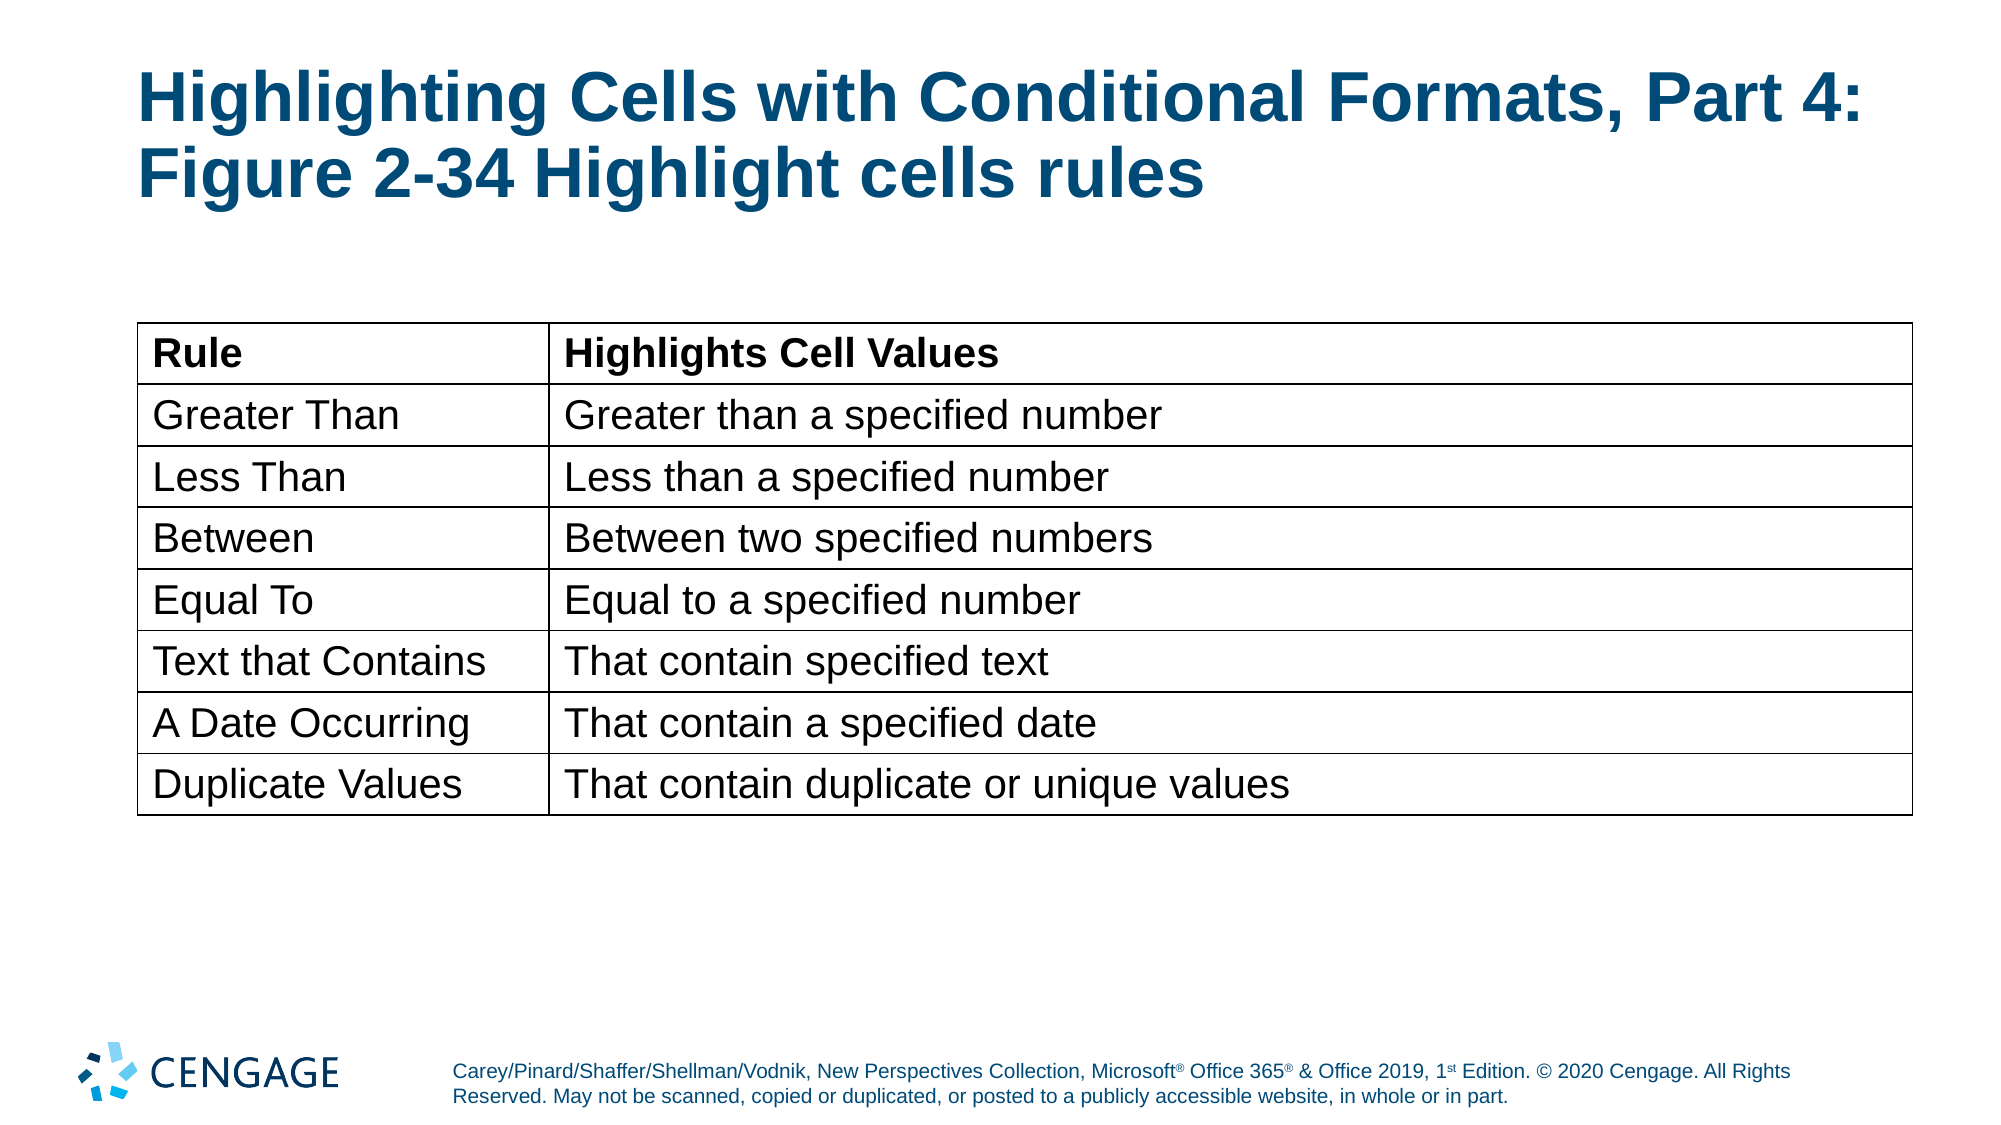

# Highlighting Cells with Conditional Formats, Part 4: Figure 2-34 Highlight cells rules
| Rule | Highlights Cell Values |
| --- | --- |
| Greater Than | Greater than a specified number |
| Less Than | Less than a specified number |
| Between | Between two specified numbers |
| Equal To | Equal to a specified number |
| Text that Contains | That contain specified text |
| A Date Occurring | That contain a specified date |
| Duplicate Values | That contain duplicate or unique values |